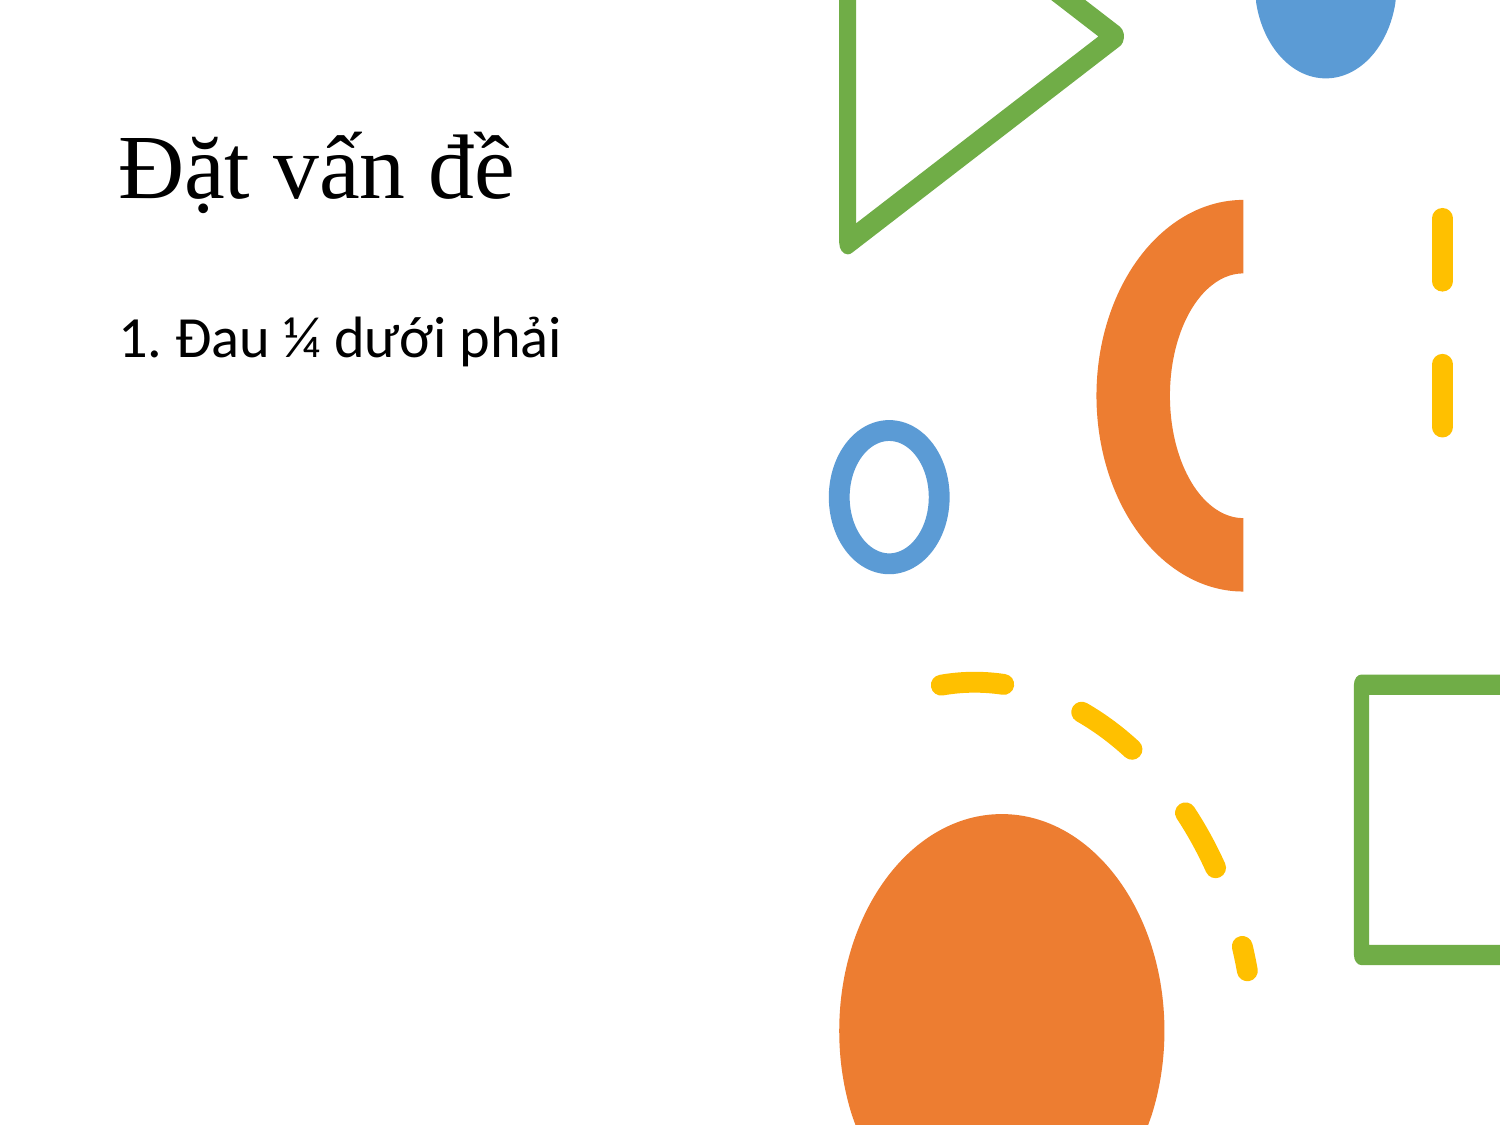

# Đặt vấn đề

1. Đau ¼ dưới phải